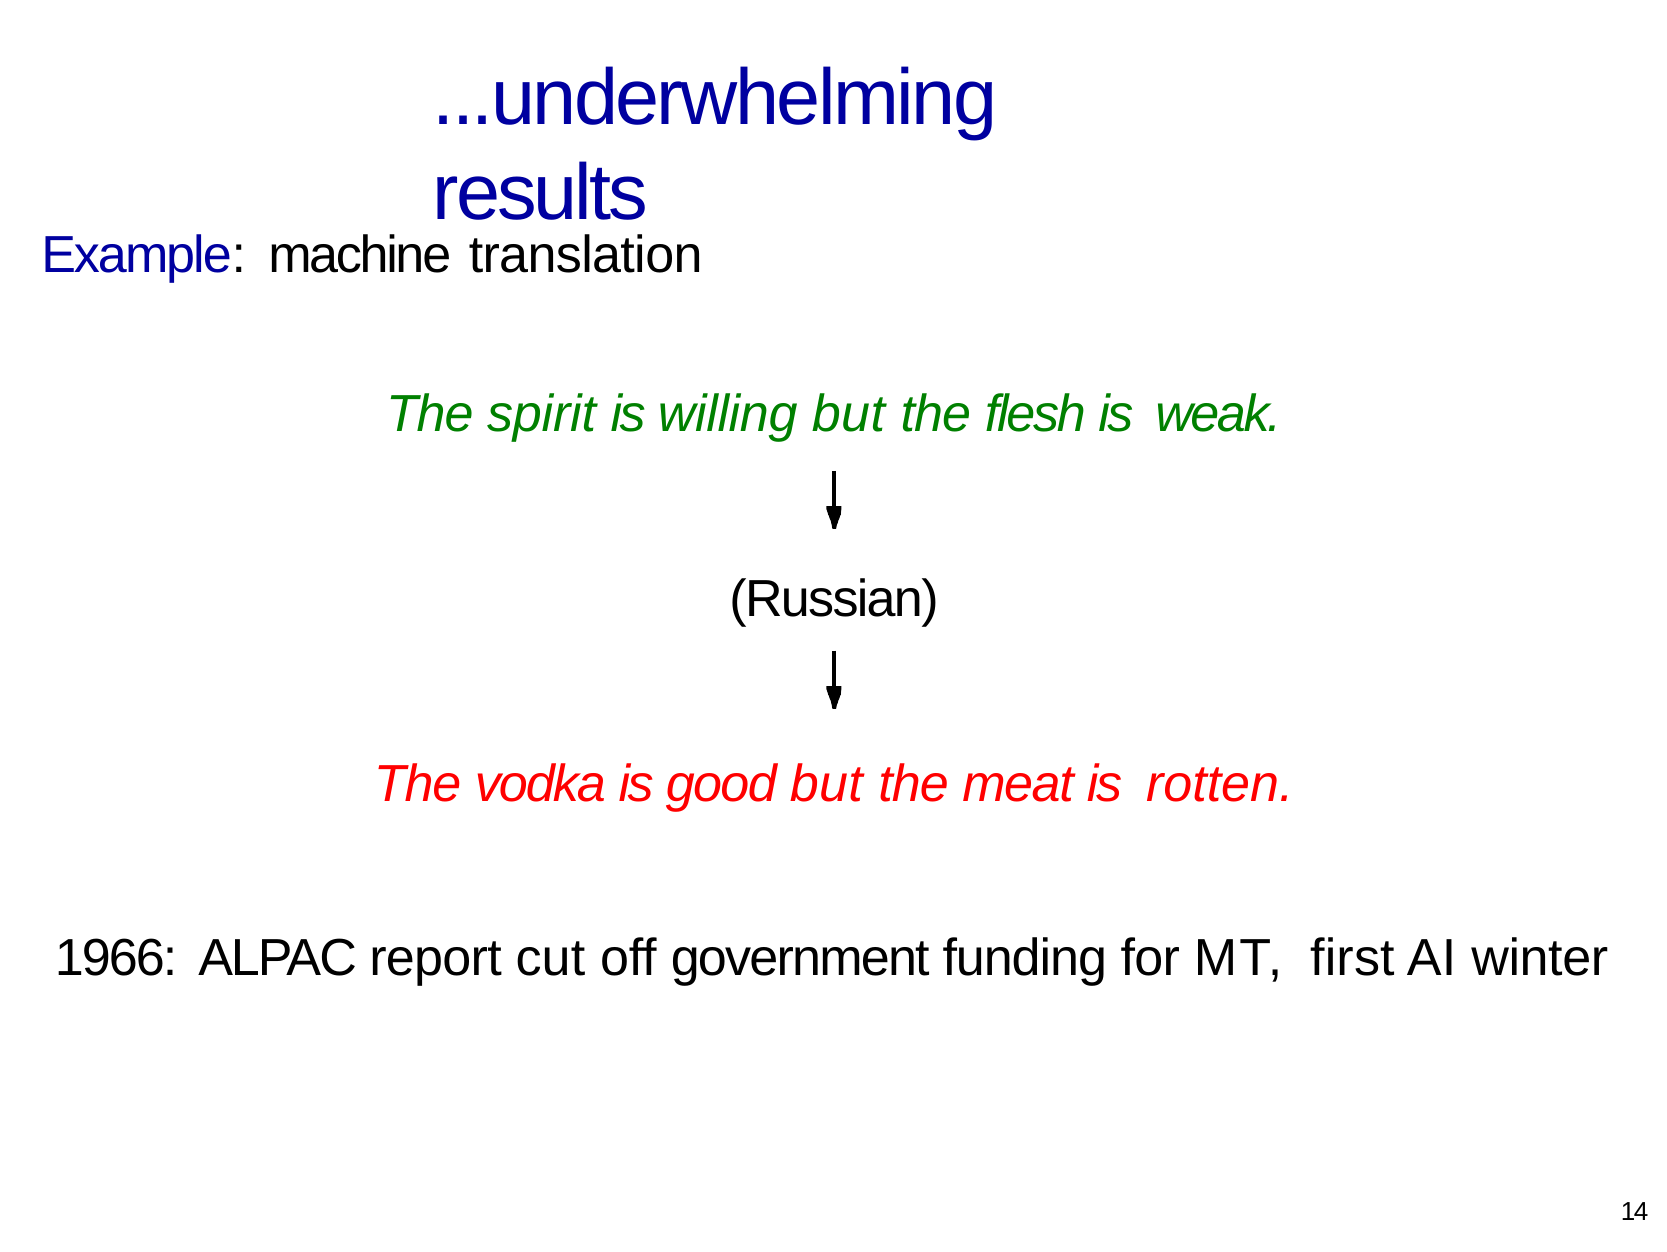

# ...underwhelming results
Example:	machine translation

The spirit is willing but the flesh is weak.

(Russian)

The vodka is good but the meat is rotten.

1966:	ALPAC report cut off government funding for MT, first AI winter

14